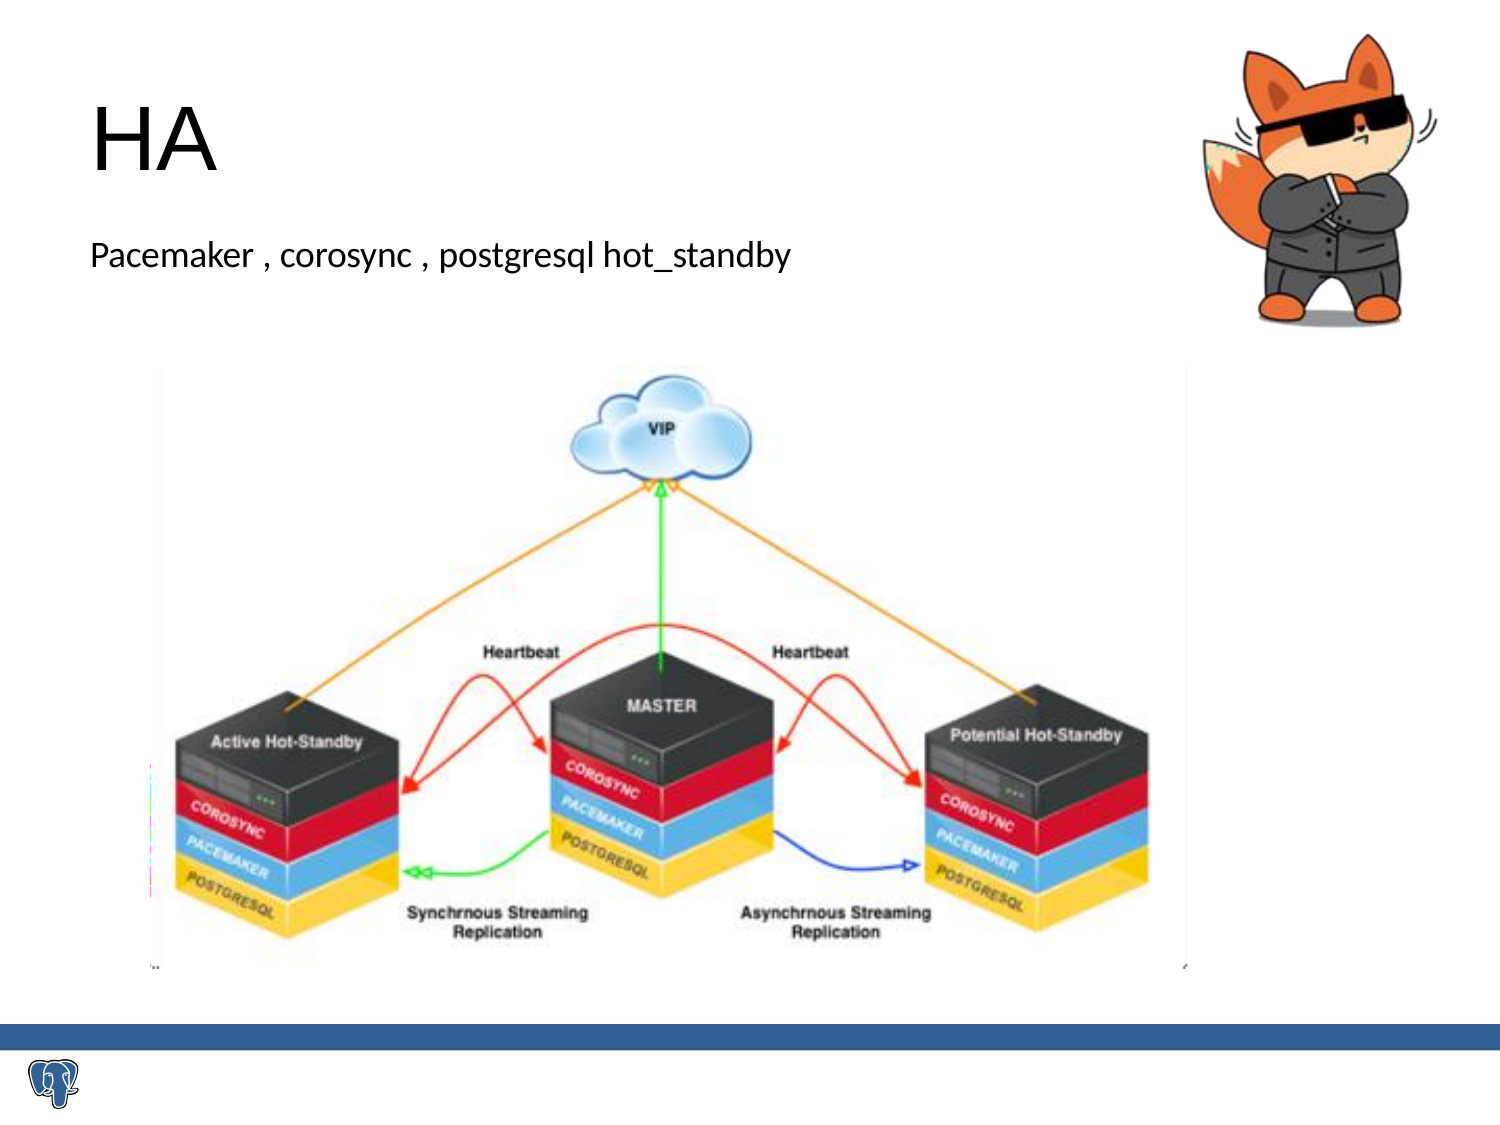

HA
Pacemaker , corosync , postgresql hot_standby